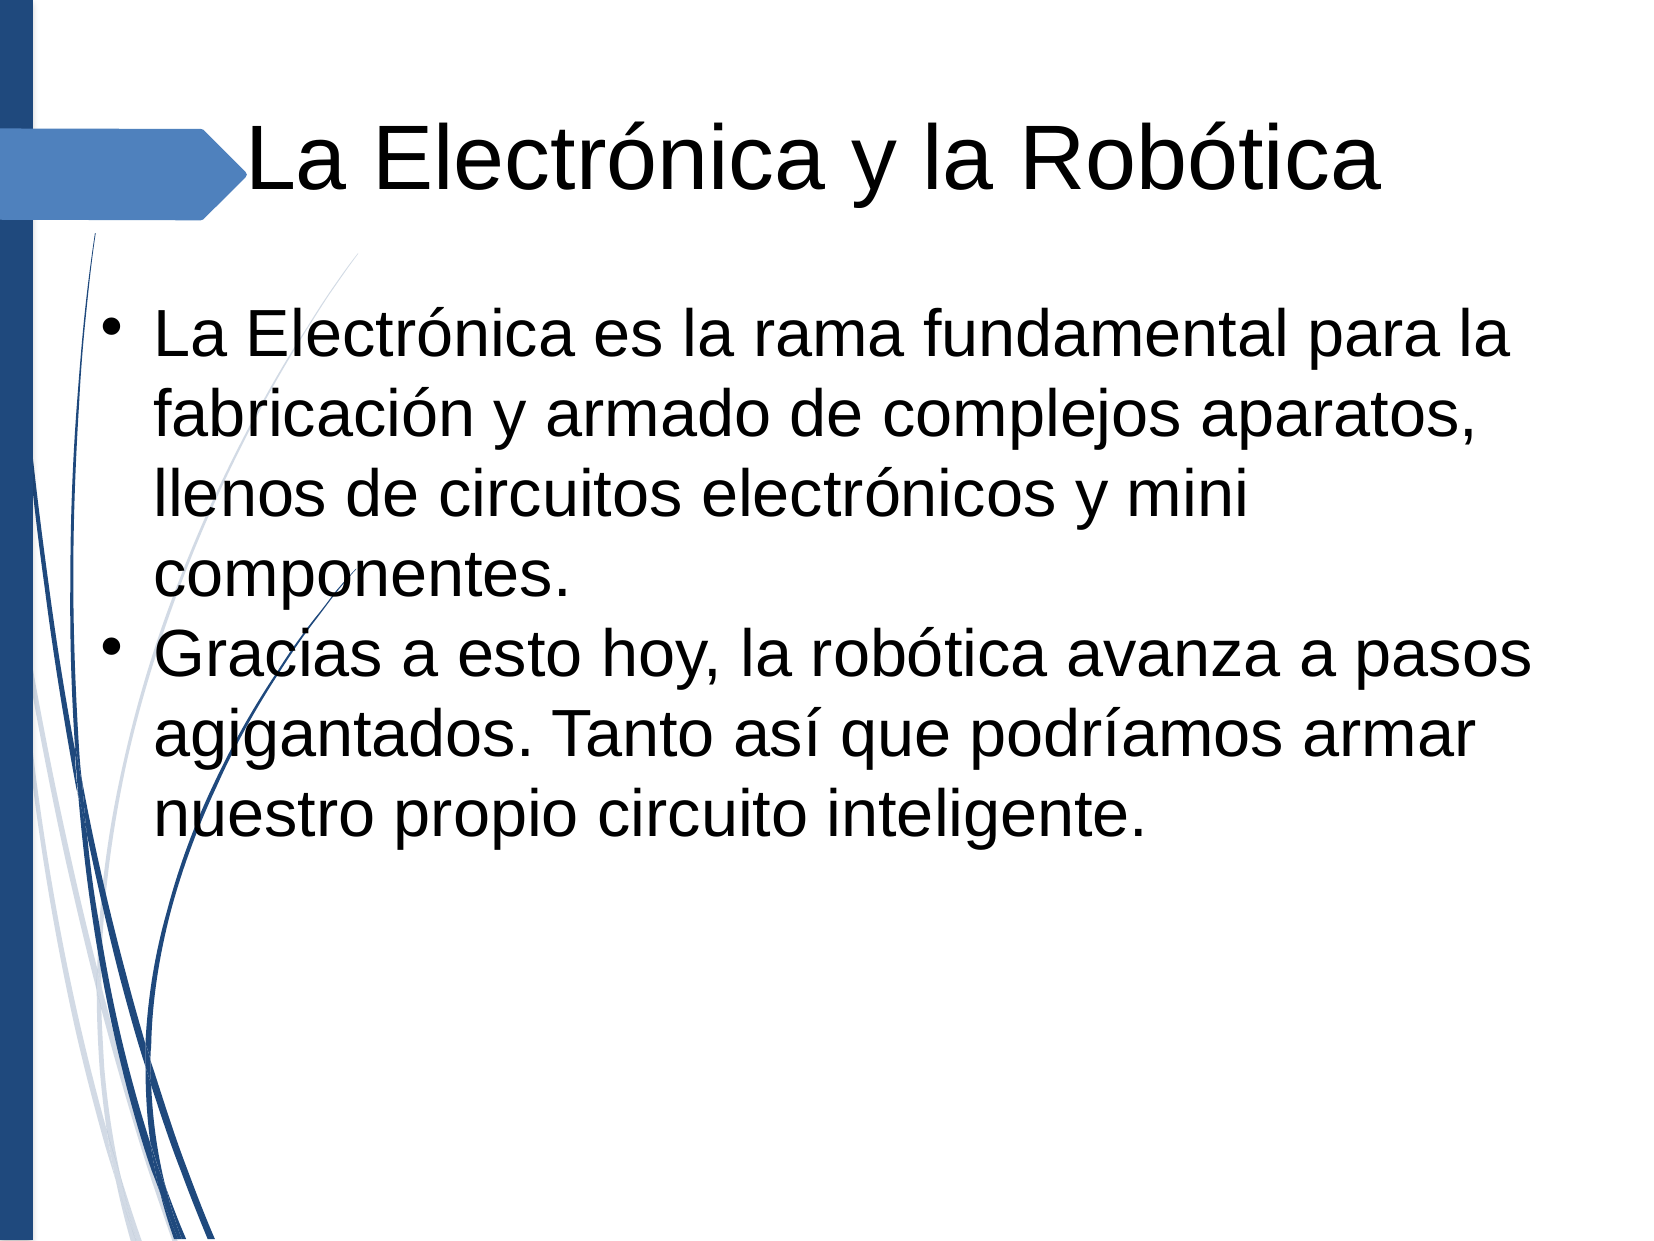

La Electrónica y la Robótica

La Electrónica es la rama fundamental para la fabricación y armado de complejos aparatos, llenos de circuitos electrónicos y mini componentes.
Gracias a esto hoy, la robótica avanza a pasos agigantados. Tanto así que podríamos armar nuestro propio circuito inteligente.